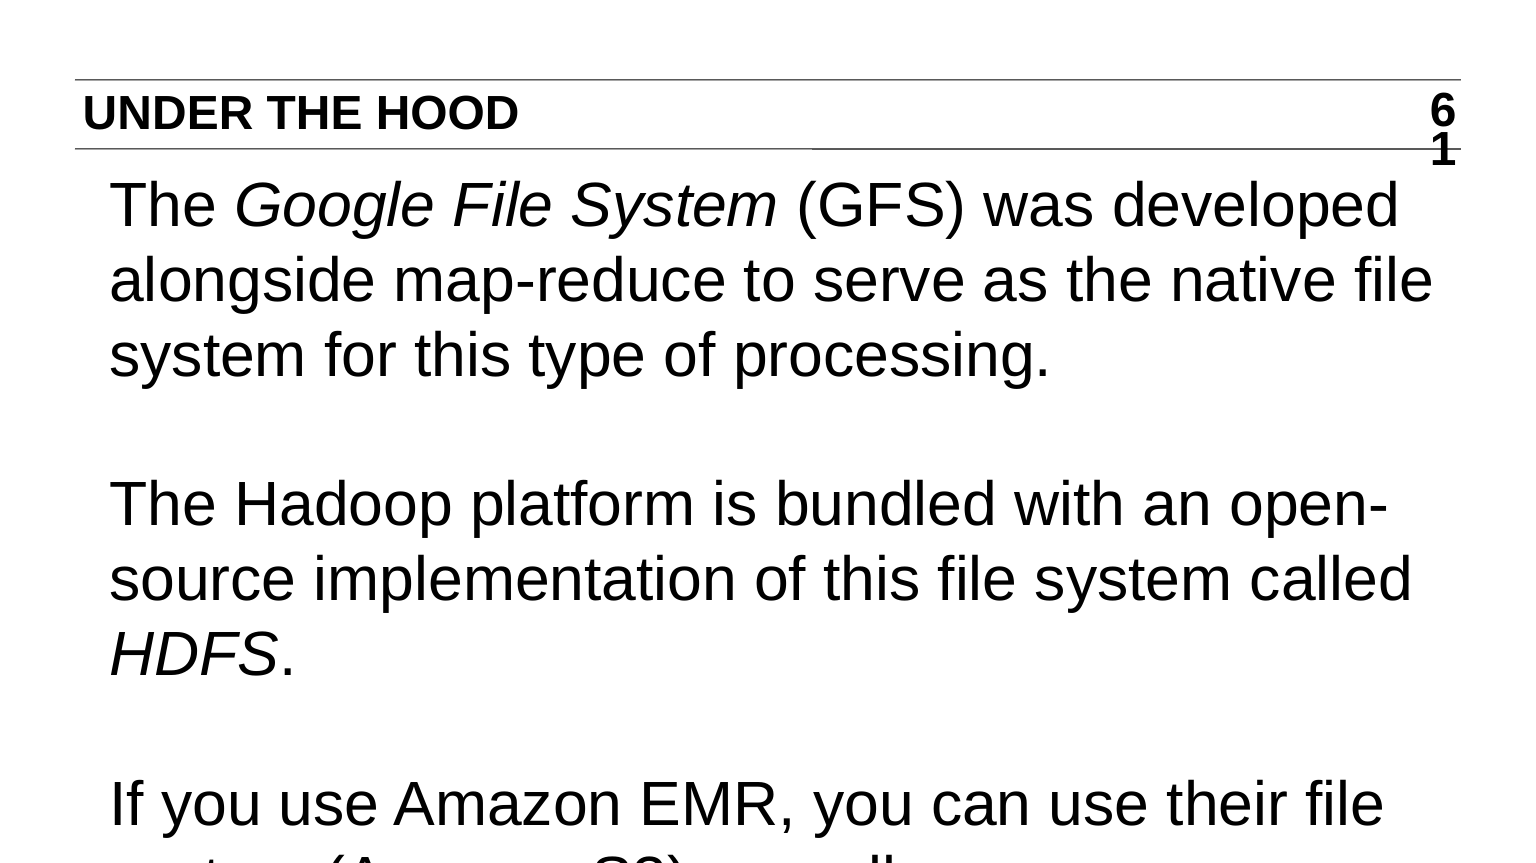

Under the hood
61
The Google File System (GFS) was developed alongside map-reduce to serve as the native file system for this type of processing.

The Hadoop platform is bundled with an open-source implementation of this file system called HDFS.

If you use Amazon EMR, you can use their file system (Amazon S3) as well.